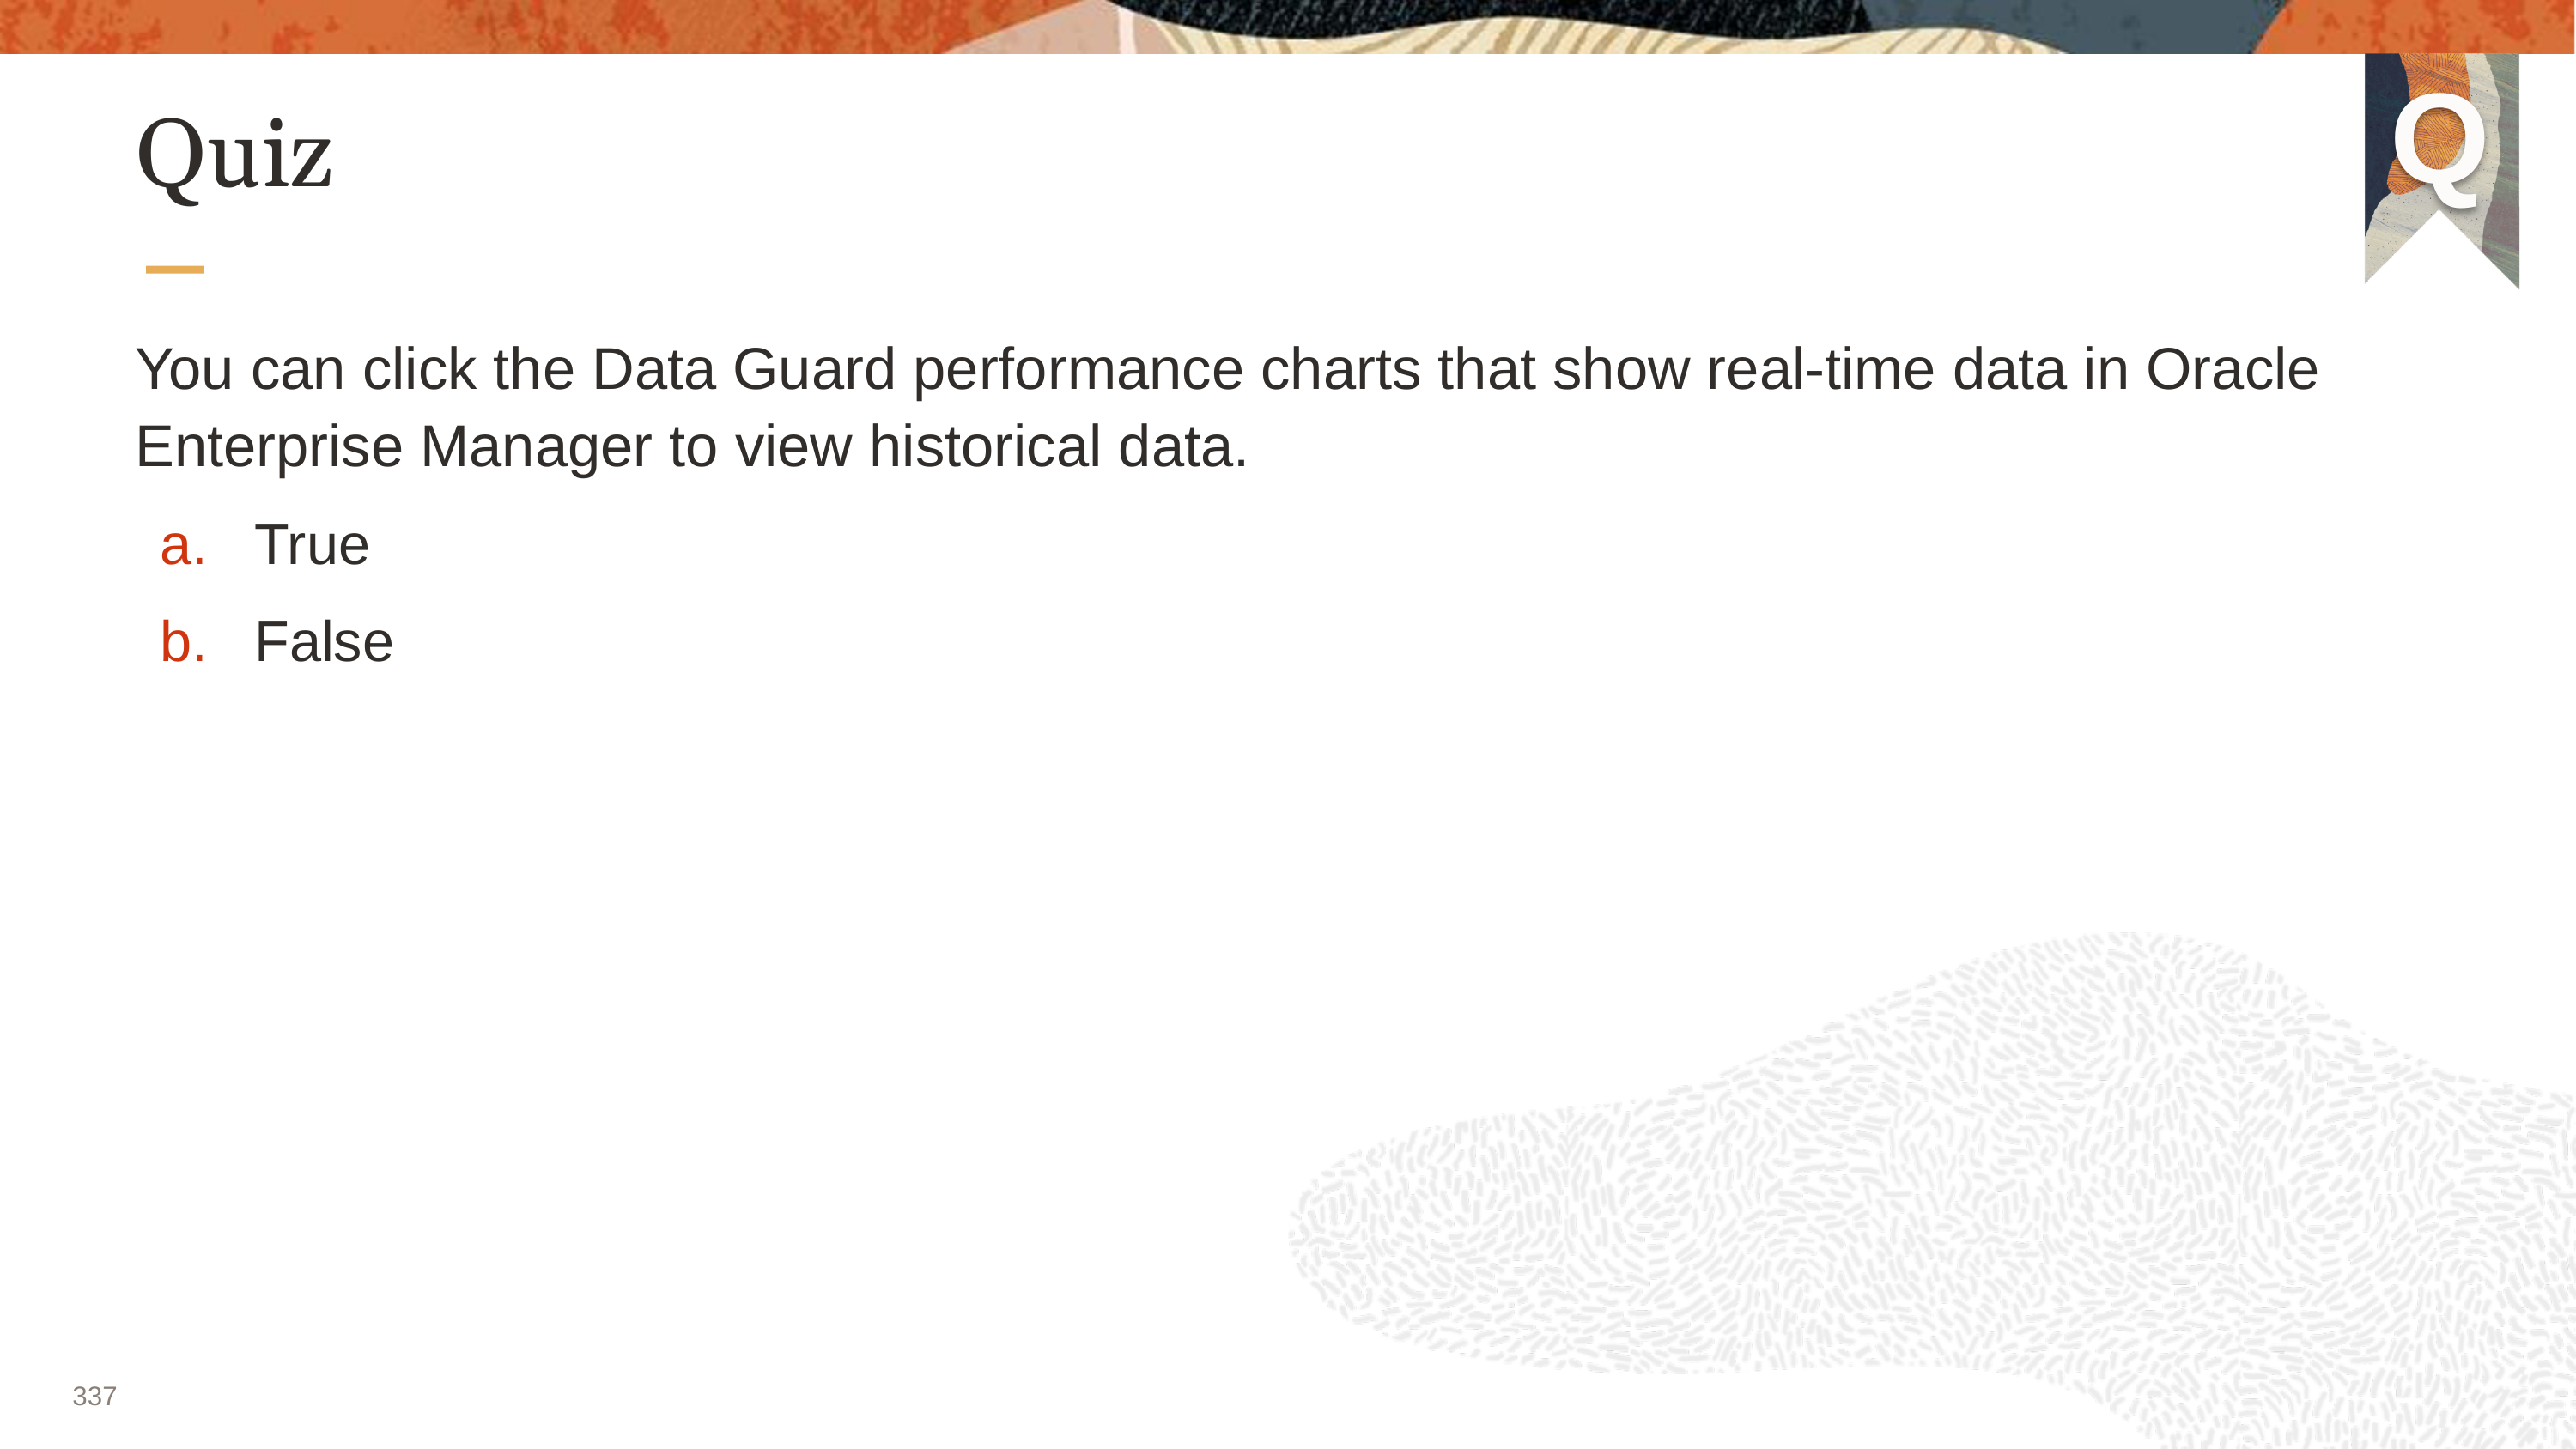

# Quiz
You can click the Data Guard performance charts that show real-time data in Oracle Enterprise Manager to view historical data.
True
False